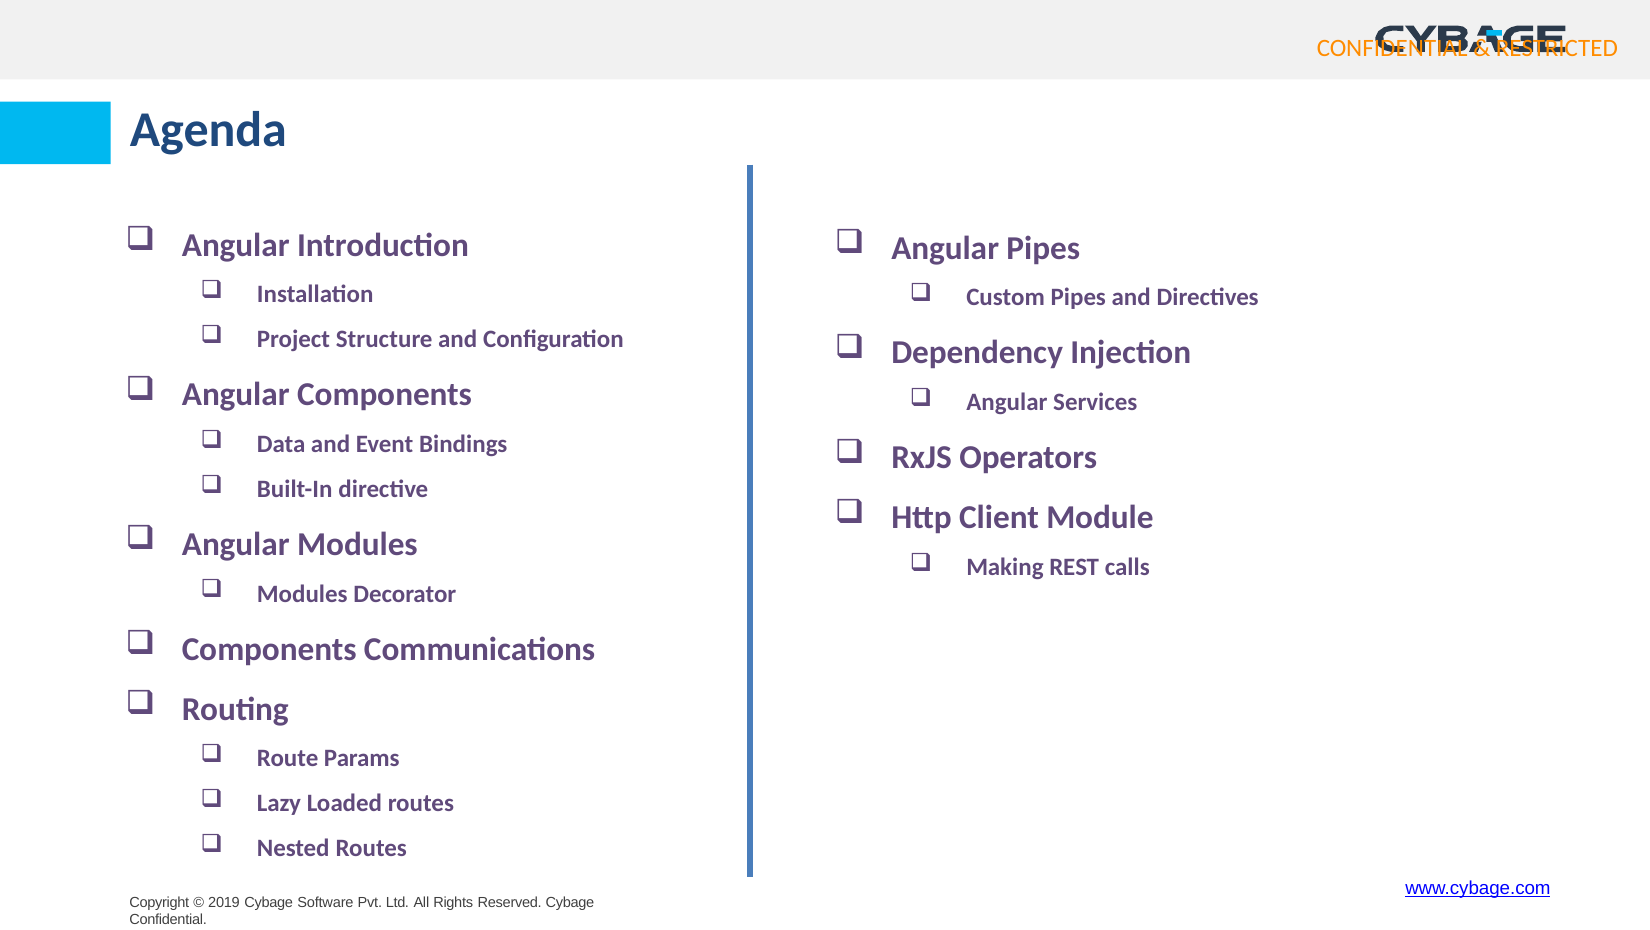

Agenda

Angular Introduction
Installation
Project Structure and Configuration
Angular Components
Data and Event Bindings
Built-In directive
Angular Modules
Modules Decorator
Components Communications
Routing
Route Params
Lazy Loaded routes
Nested Routes
Angular Pipes
Custom Pipes and Directives
Dependency Injection
Angular Services
RxJS Operators
Http Client Module
Making REST calls
www.cybage.com
Copyright © 2019 Cybage Software Pvt. Ltd. All Rights Reserved. Cybage Confidential.